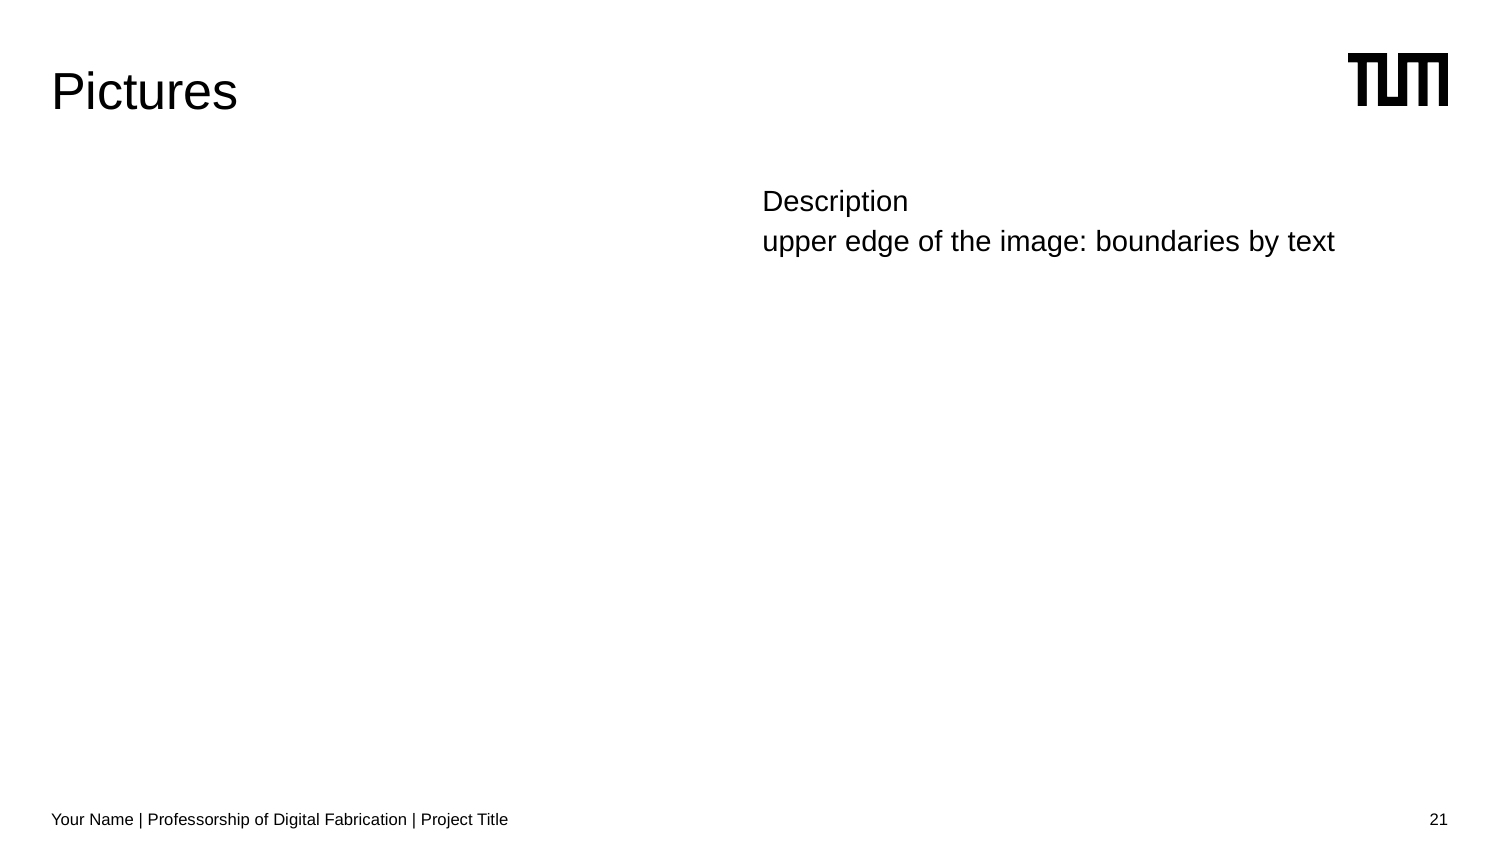

# Pictures

Description
upper edge of the image: boundaries by text
Your Name | Professorship of Digital Fabrication | Project Title
21